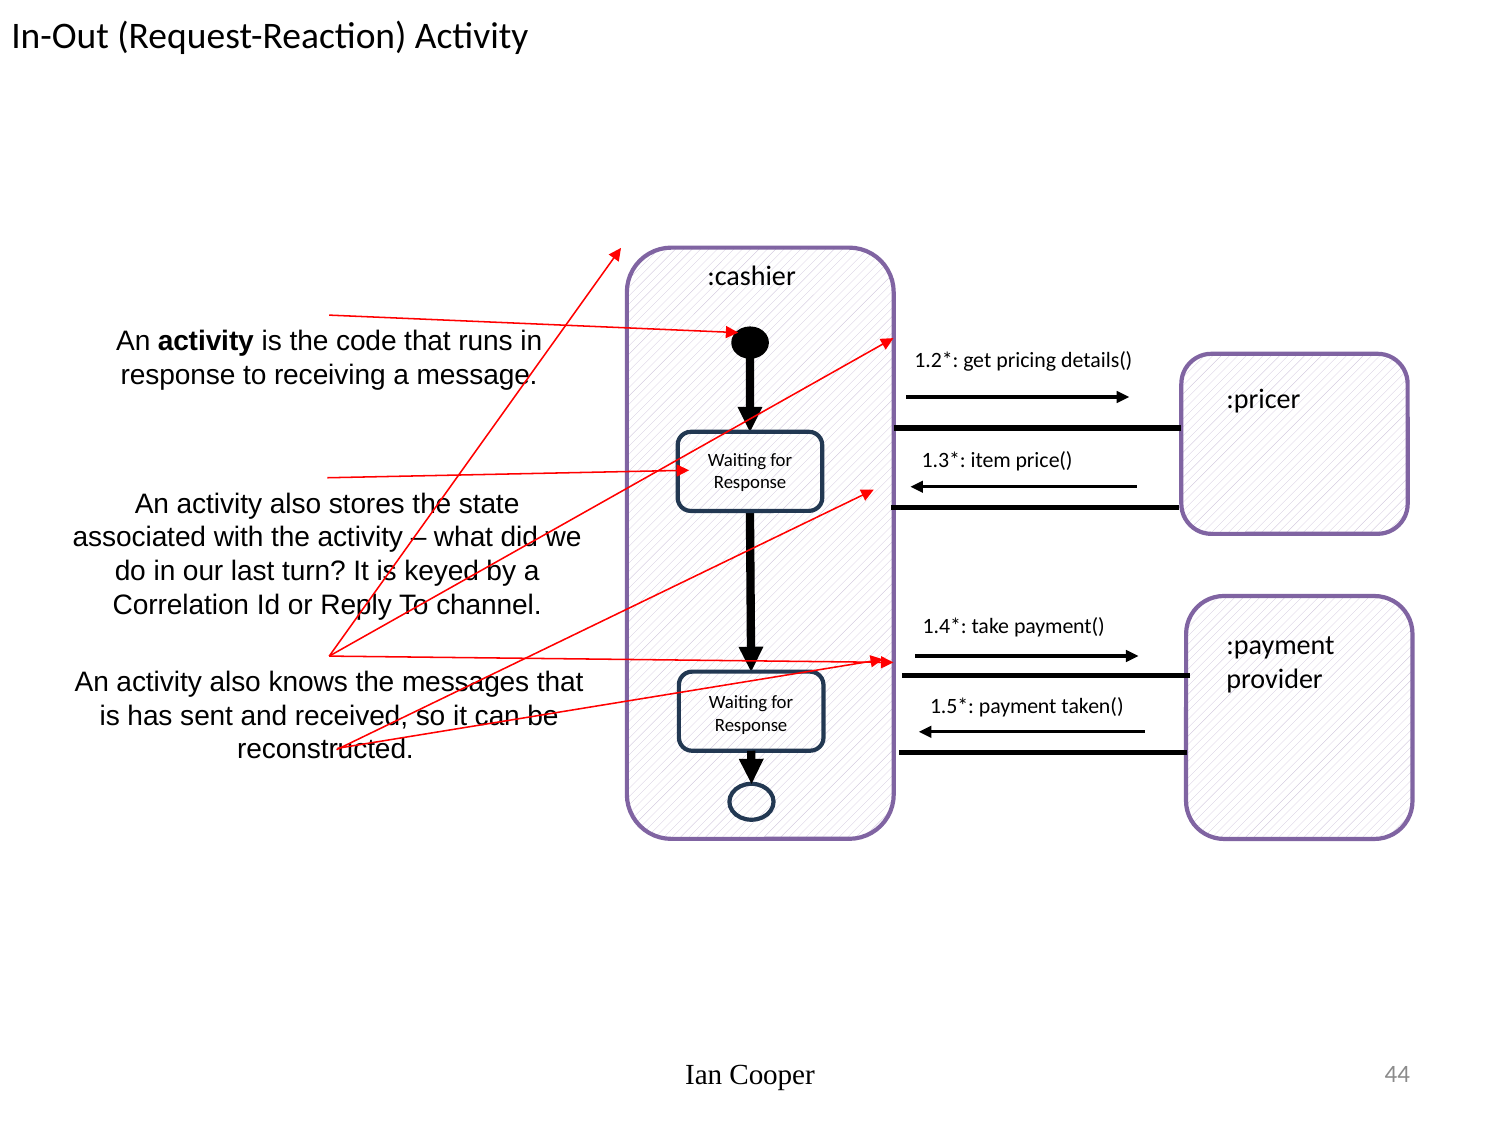

In-Out (Request-Reaction) Activity

:cashier
An activity is the code that runs in response to receiving a message.

1.2*: get pricing details()

:pricer

1.3*: item price()
Waiting for Response
An activity also stores the state associated with the activity – what did we do in our last turn? It is keyed by a Correlation Id or Reply To channel.

1.4*: take payment()
:payment provider
An activity also knows the messages that is has sent and received, so it can be reconstructed.

Waiting for Response
1.5*: payment taken()

Ian Cooper
44